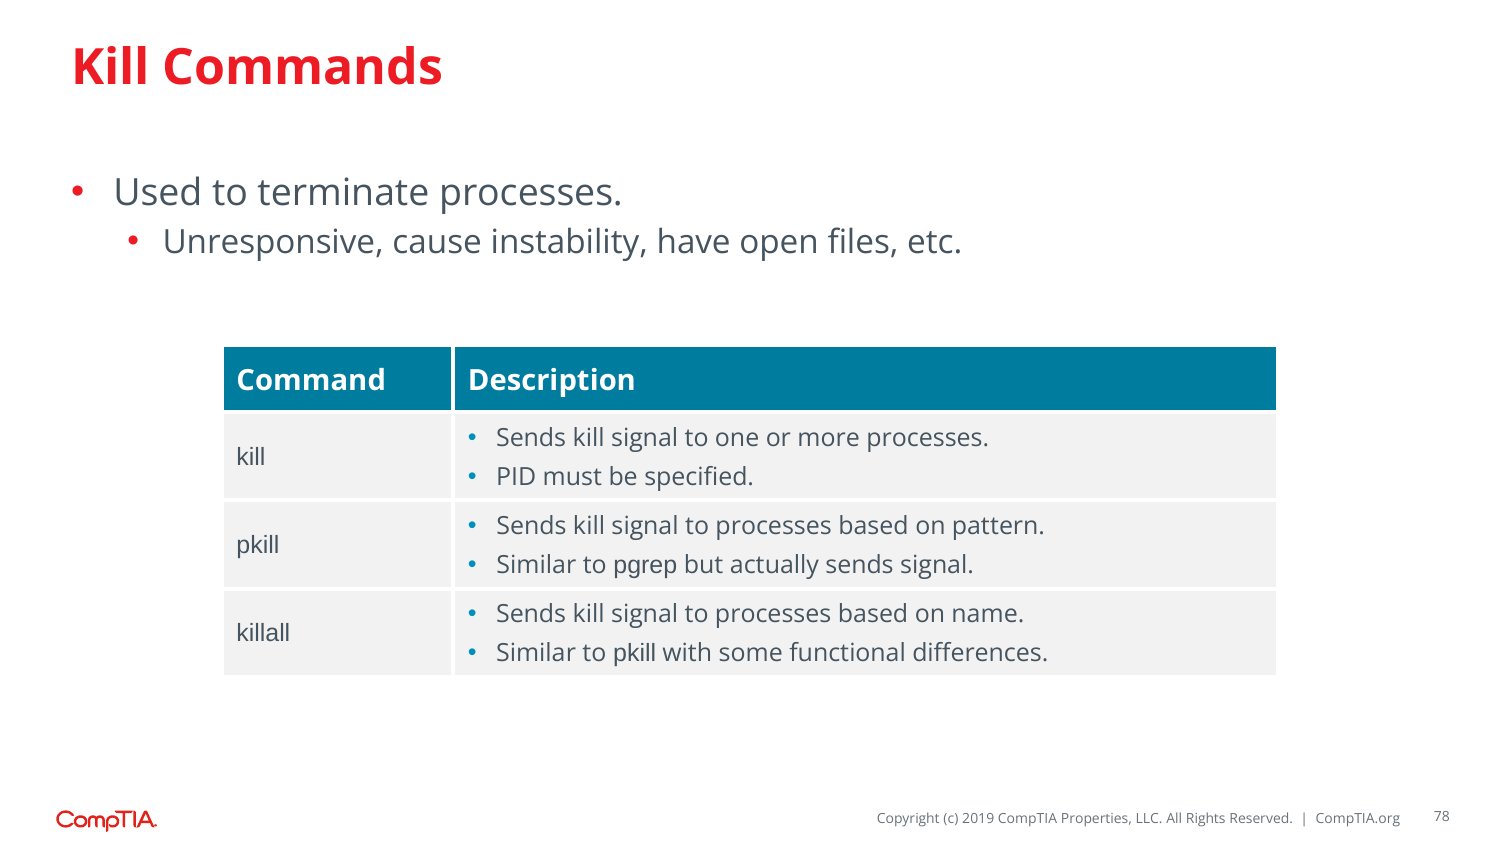

# Kill Commands
Used to terminate processes.
Unresponsive, cause instability, have open files, etc.
| Command | Description |
| --- | --- |
| kill | Sends kill signal to one or more processes. PID must be specified. |
| pkill | Sends kill signal to processes based on pattern. Similar to pgrep but actually sends signal. |
| killall | Sends kill signal to processes based on name. Similar to pkill with some functional differences. |
78